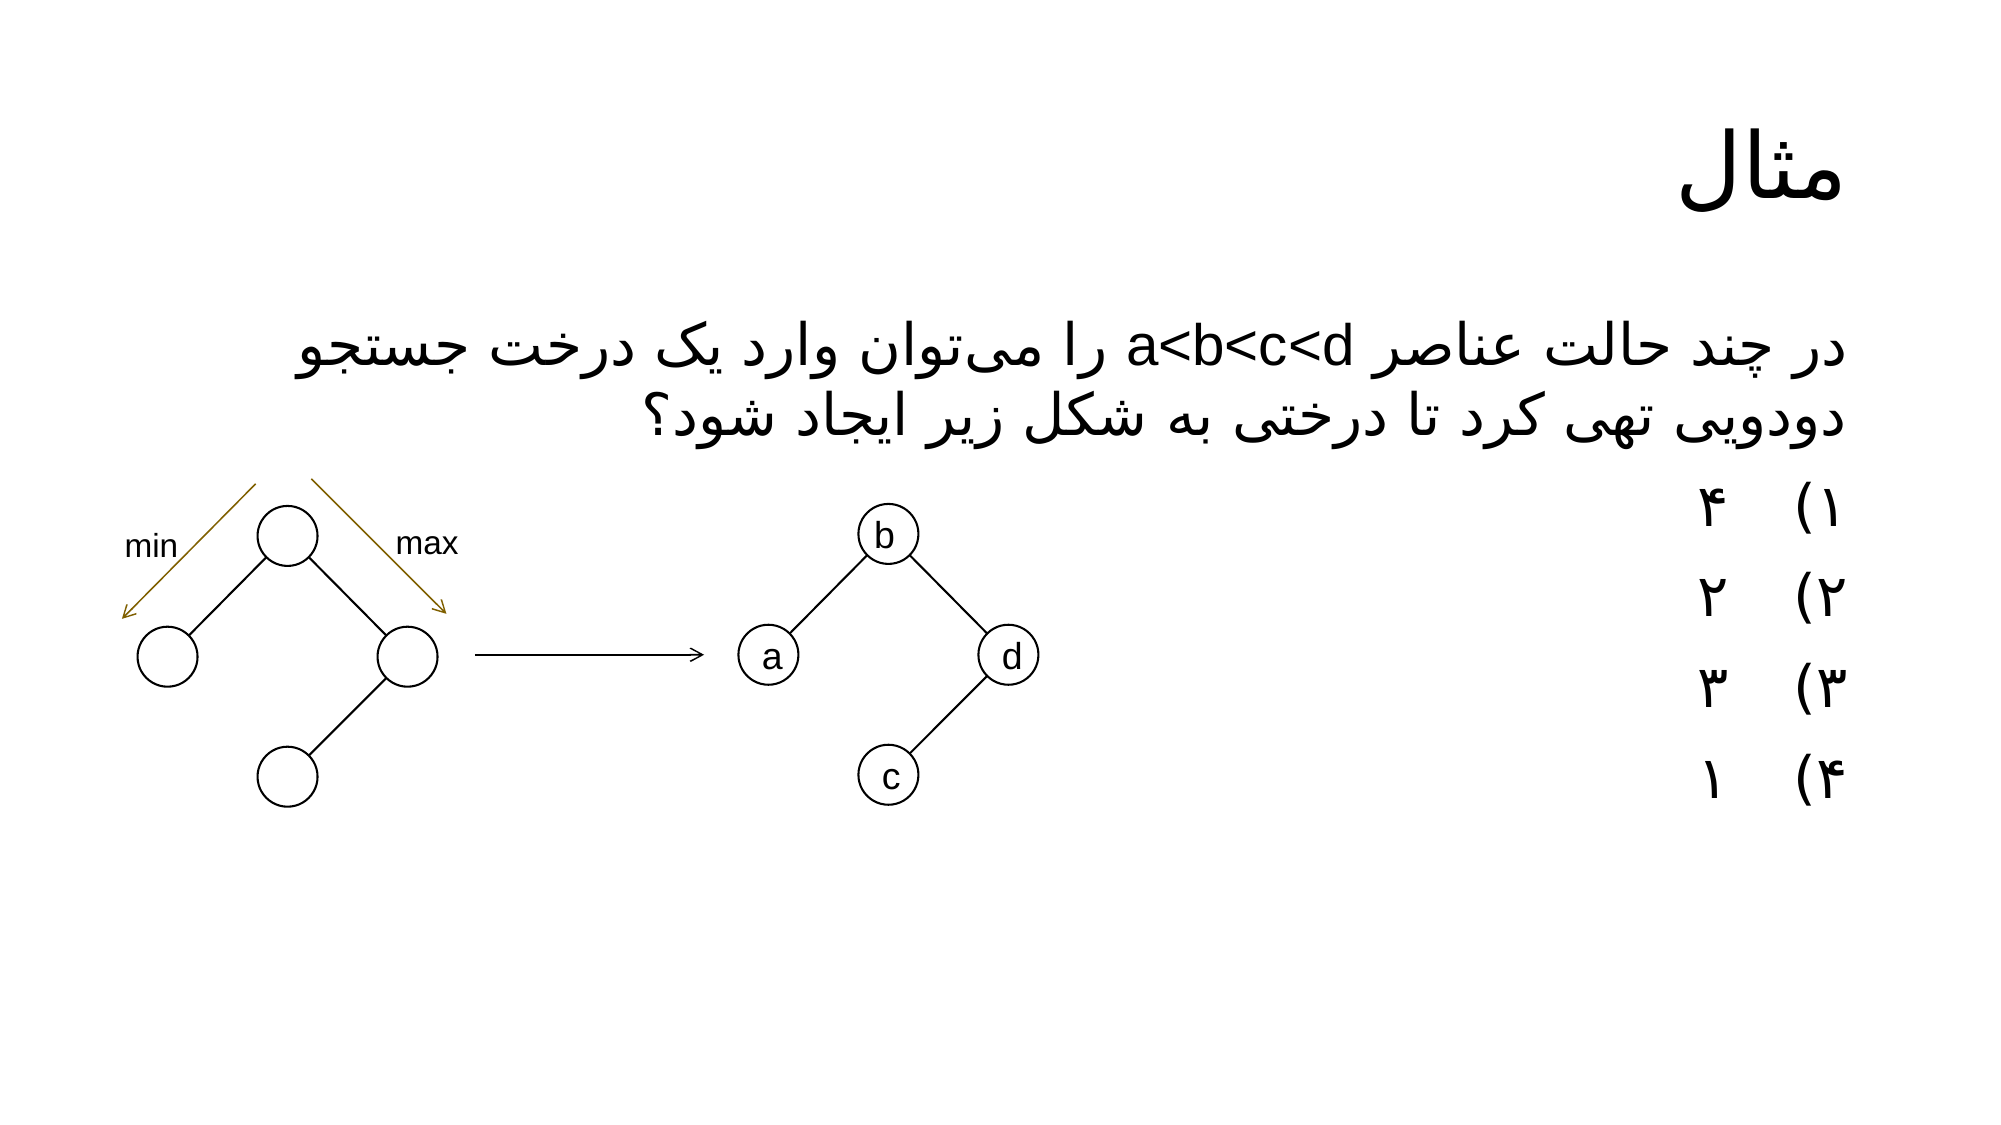

# مثال
در چند حالت عناصر a<b<c<d را می‌توان وارد یک درخت جستجو دودویی تهی کرد تا درختی به شکل زیر ایجاد شود؟
۱)	۴
۲)	۲
۳)	۳
۴)	۱
b
a
d
c

max
min